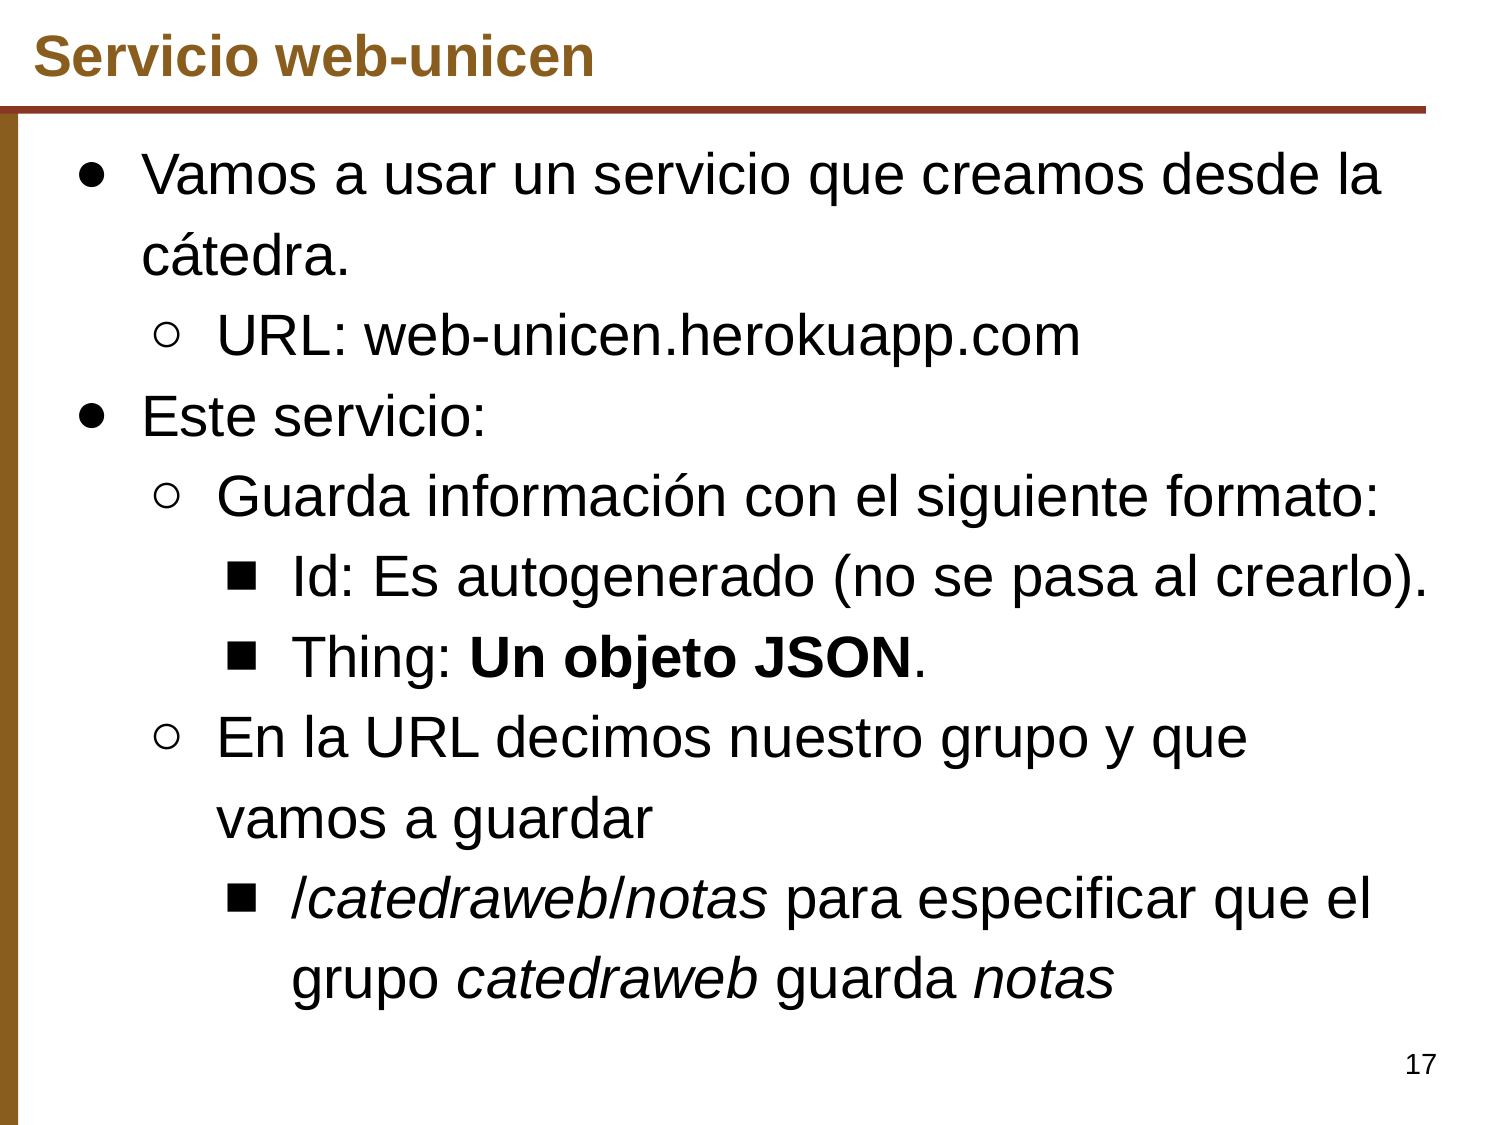

# Servicio web-unicen
Vamos a usar un servicio que creamos desde la cátedra.
URL: web-unicen.herokuapp.com
Este servicio:
Guarda información con el siguiente formato:
Id: Es autogenerado (no se pasa al crearlo).
Thing: Un objeto JSON.
En la URL decimos nuestro grupo y que vamos a guardar
/catedraweb/notas para especificar que el grupo catedraweb guarda notas

17